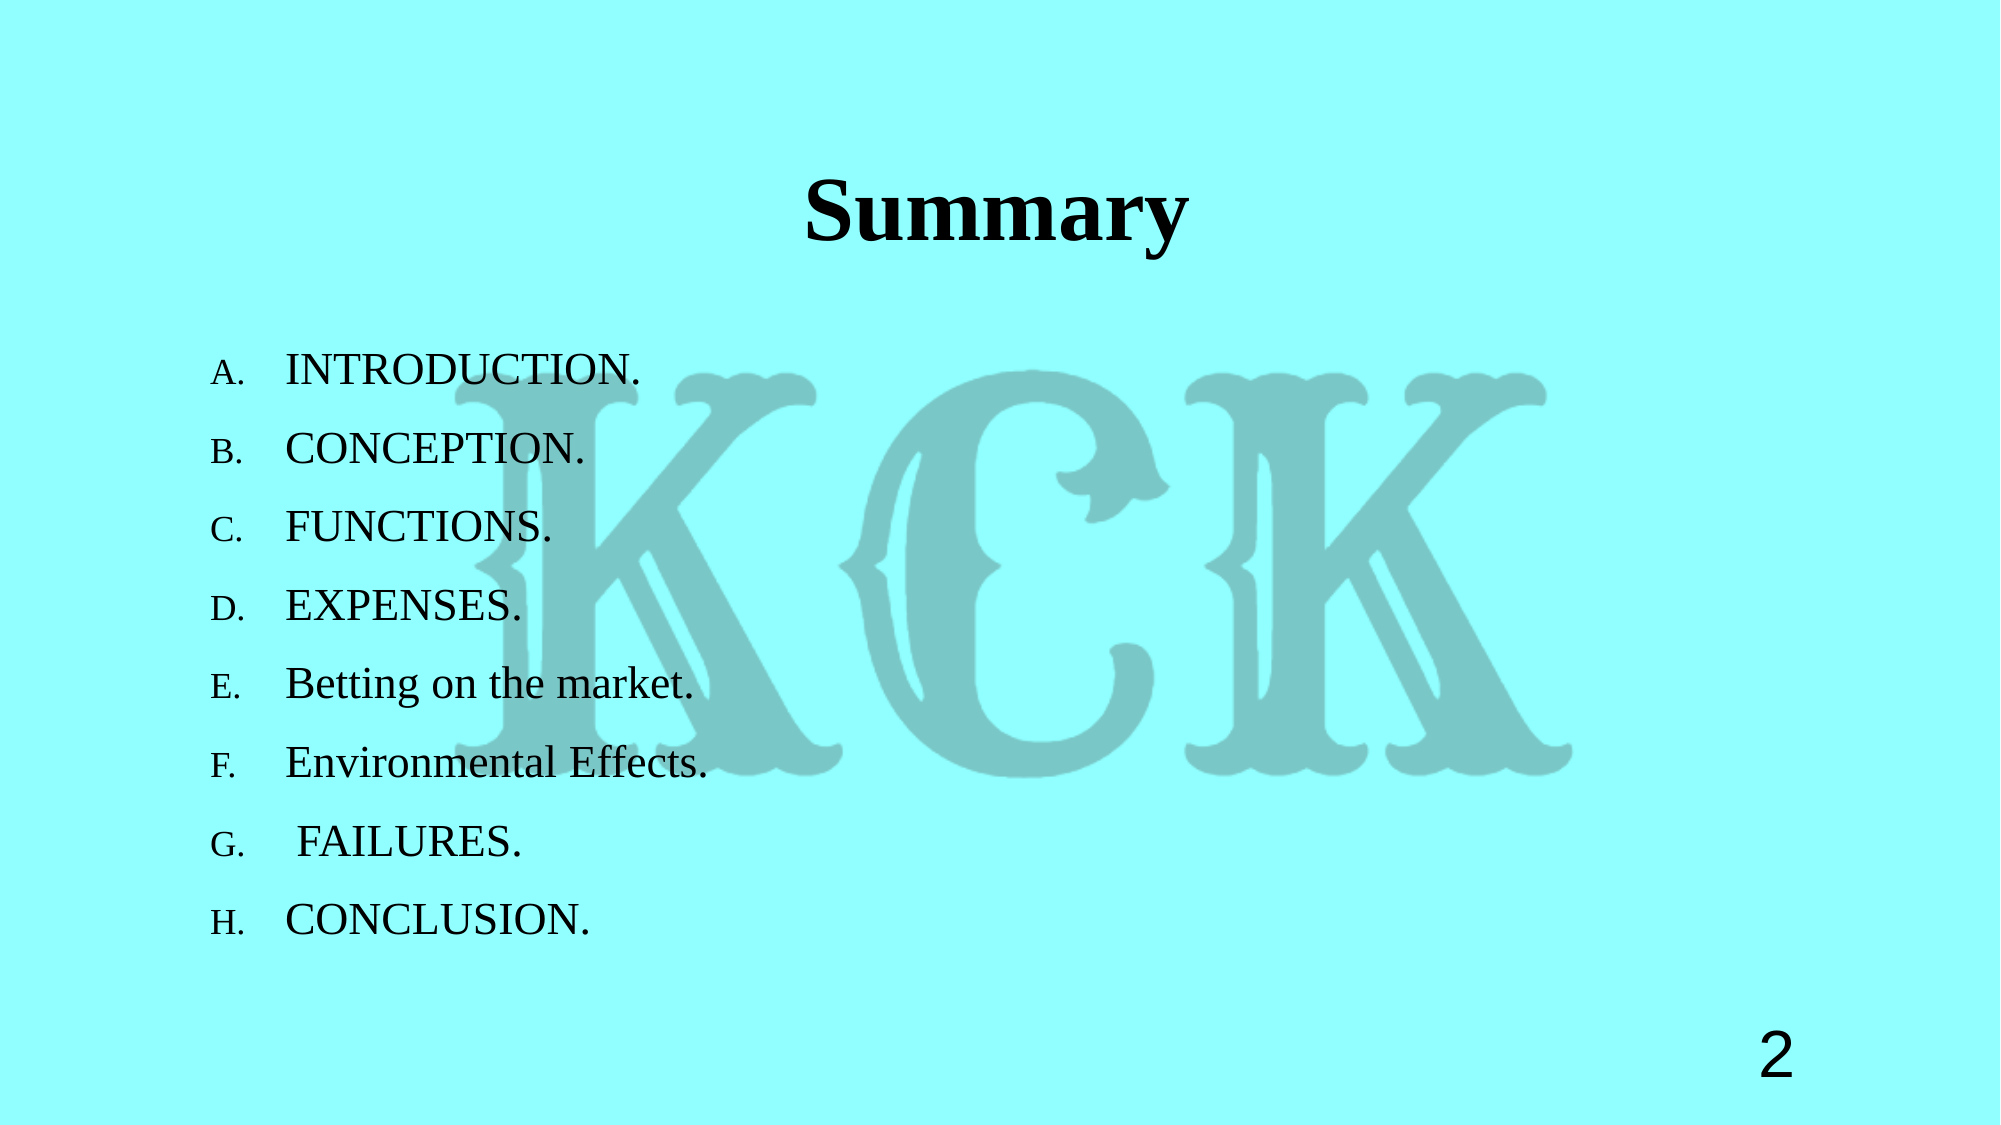

# Summary
INTRODUCTION.
CONCEPTION.
FUNCTIONS.
EXPENSES.
Betting on the market.
Environmental Effects.
 FAILURES.
CONCLUSION.
2